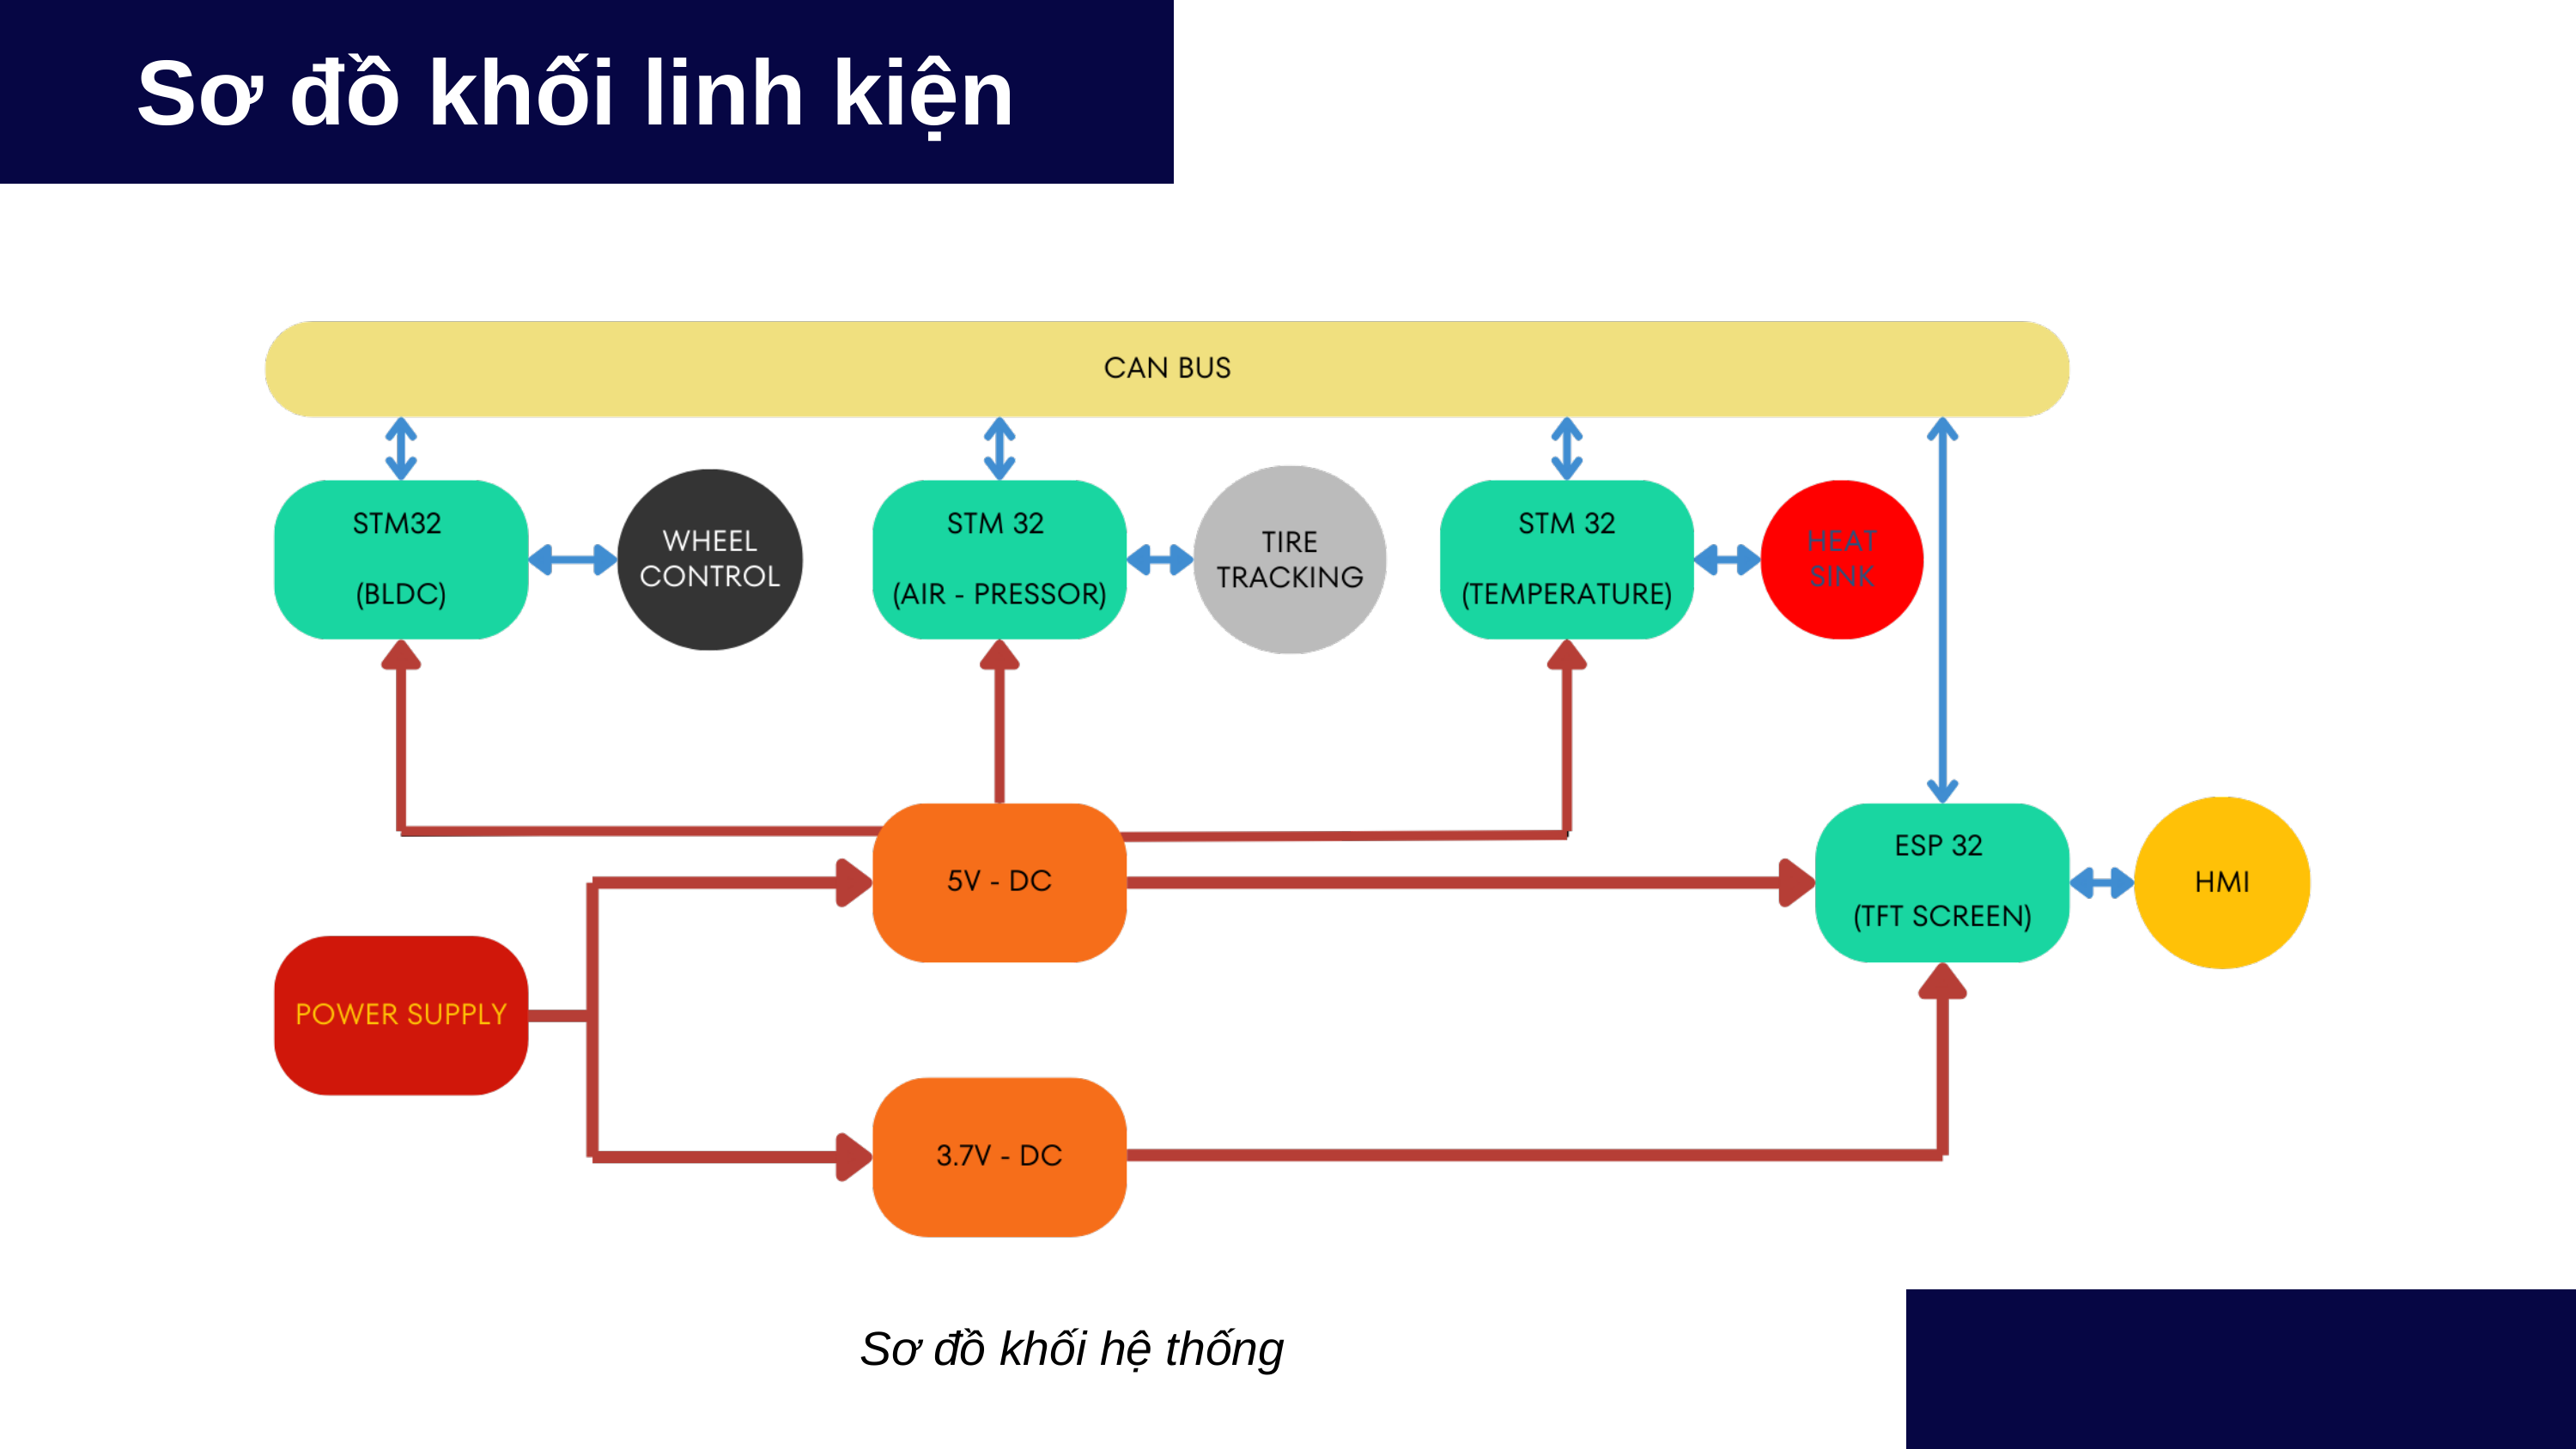

Sơ đồ khối linh kiện

Sơ đồ khối hệ thống